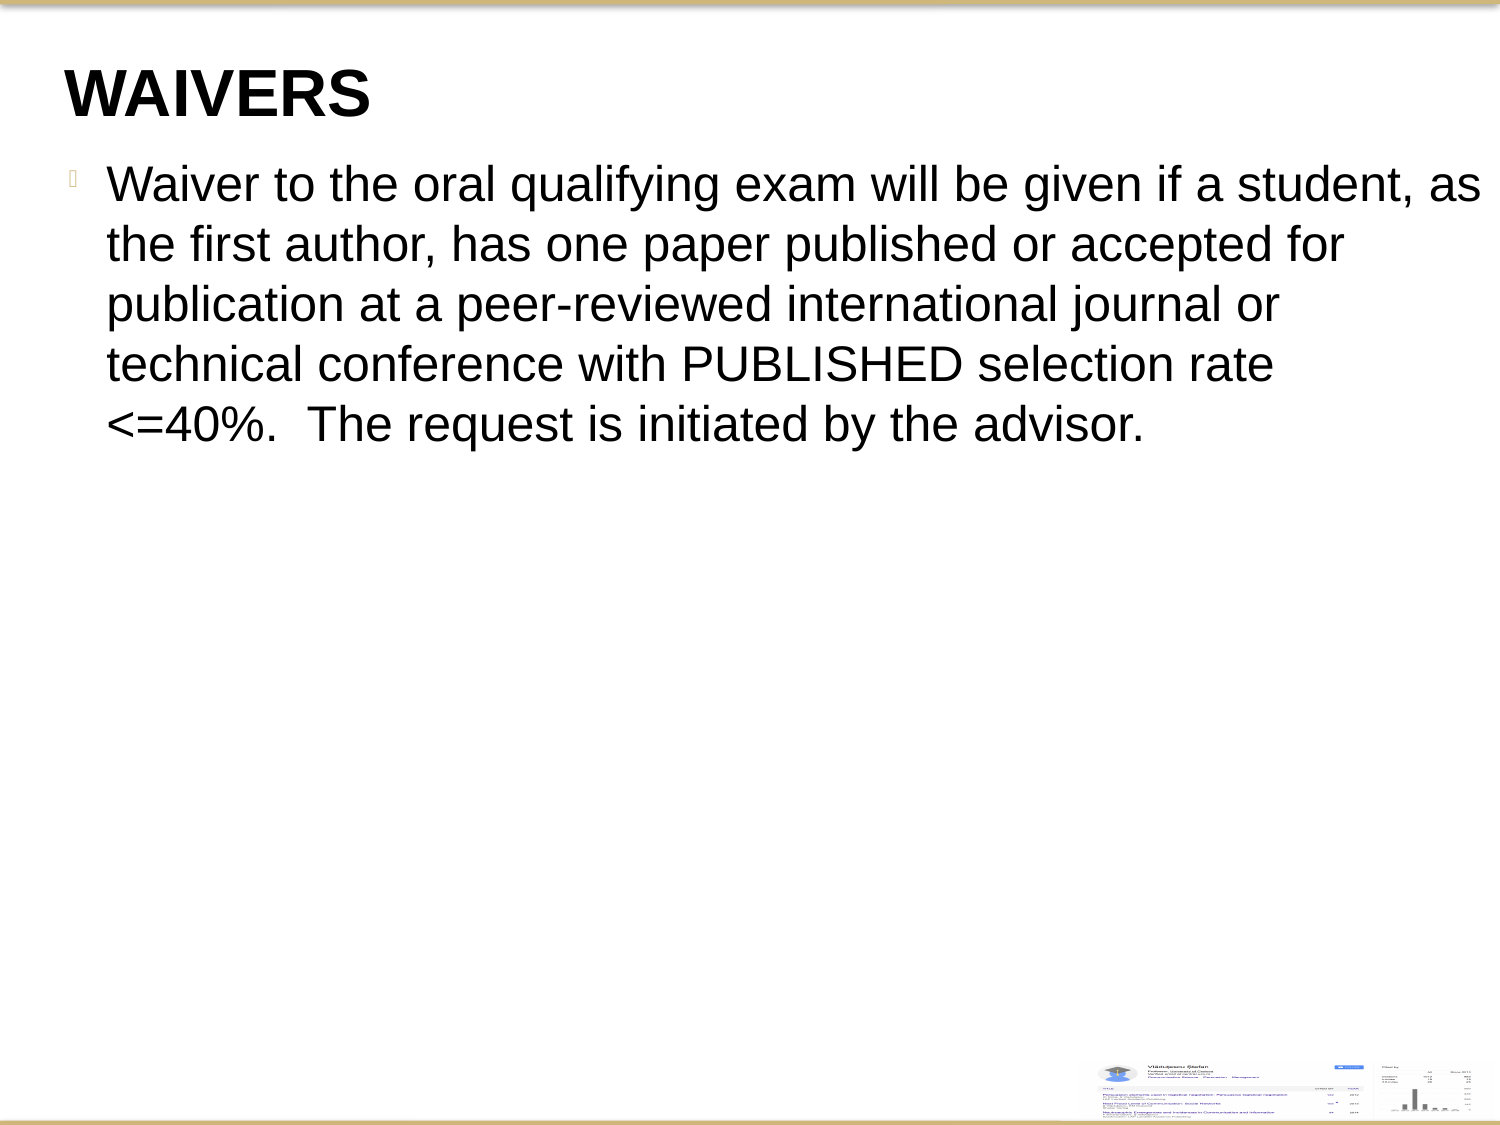

Waivers
Waiver to the oral qualifying exam will be given if a student, as the first author, has one paper published or accepted for publication at a peer-reviewed international journal or technical conference with PUBLISHED selection rate <=40%.  The request is initiated by the advisor.